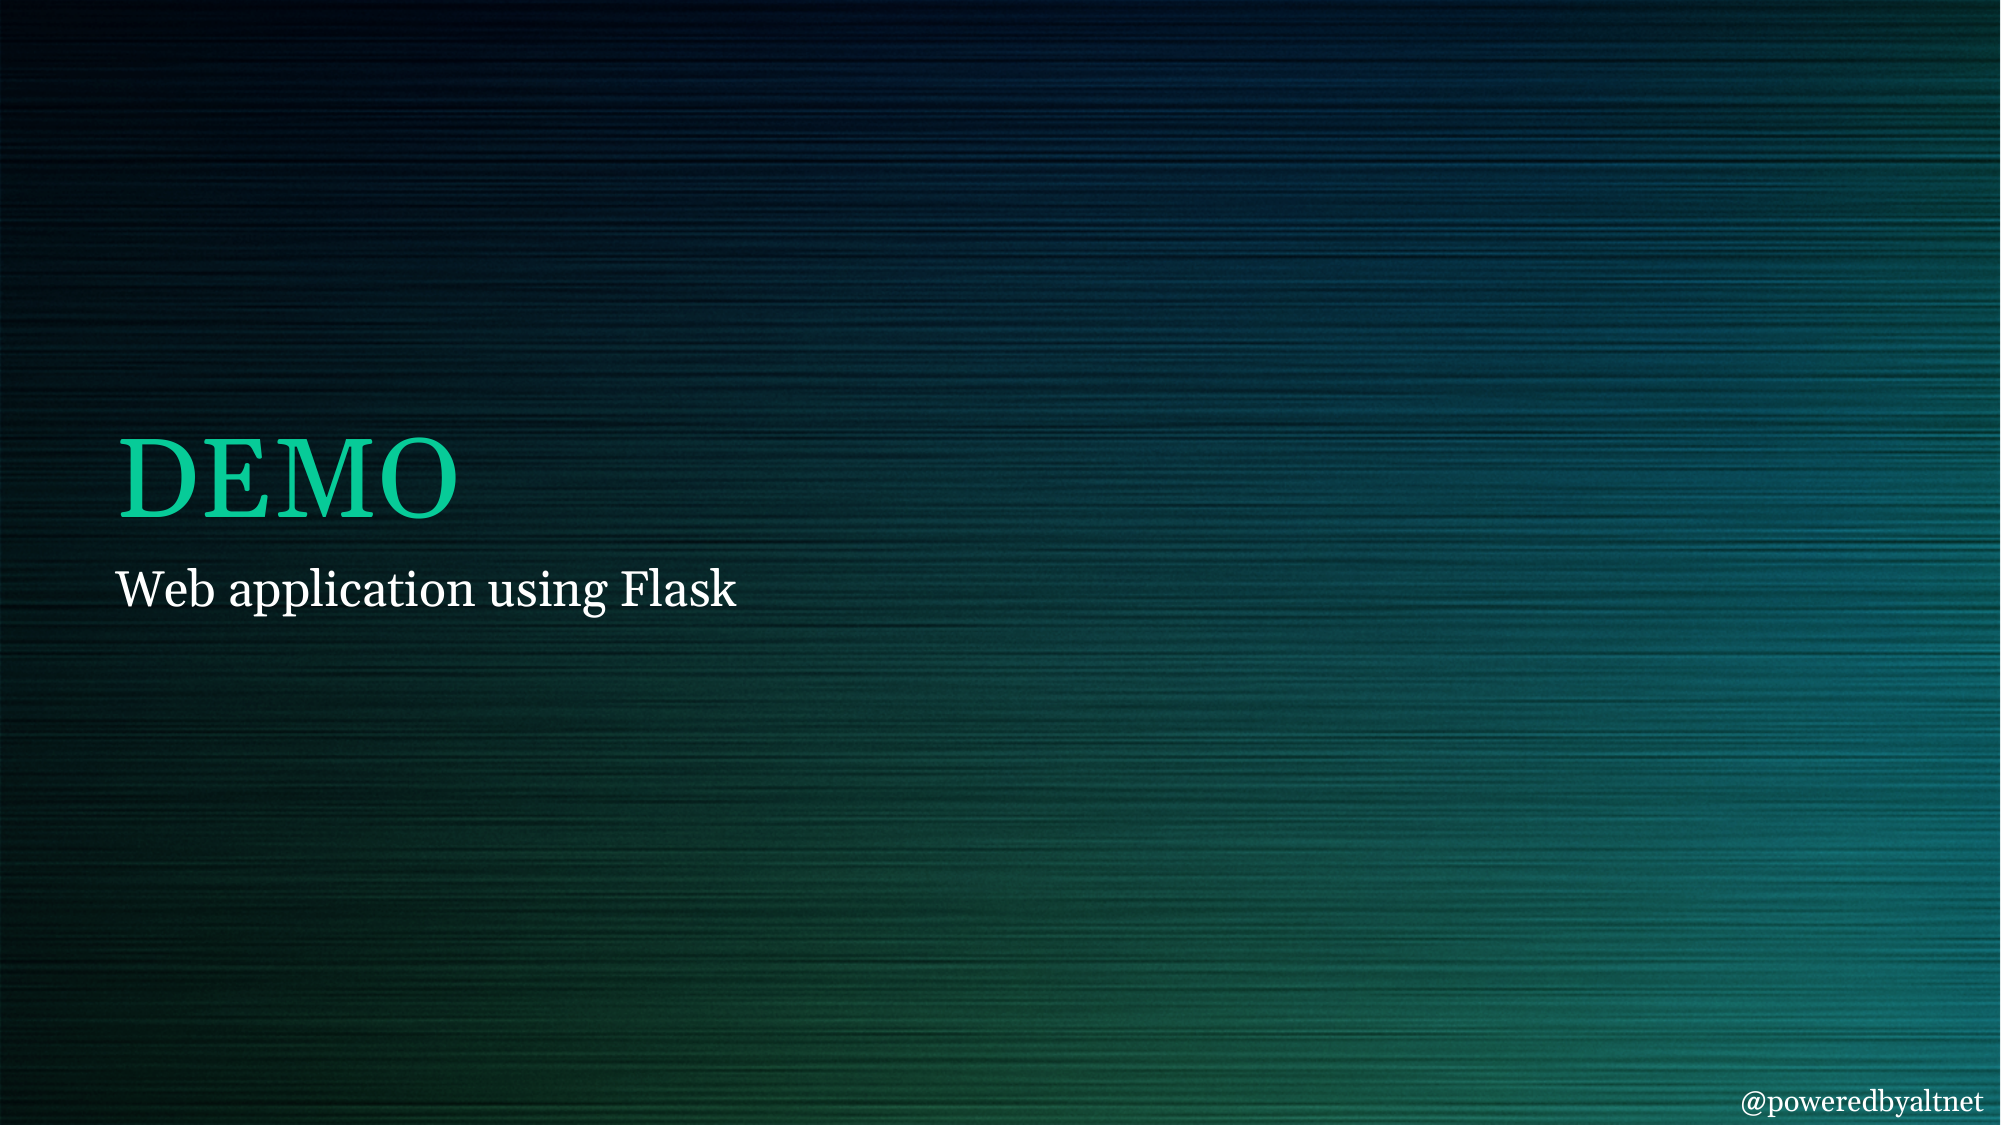

# DEMO
Web application using Flask
@poweredbyaltnet